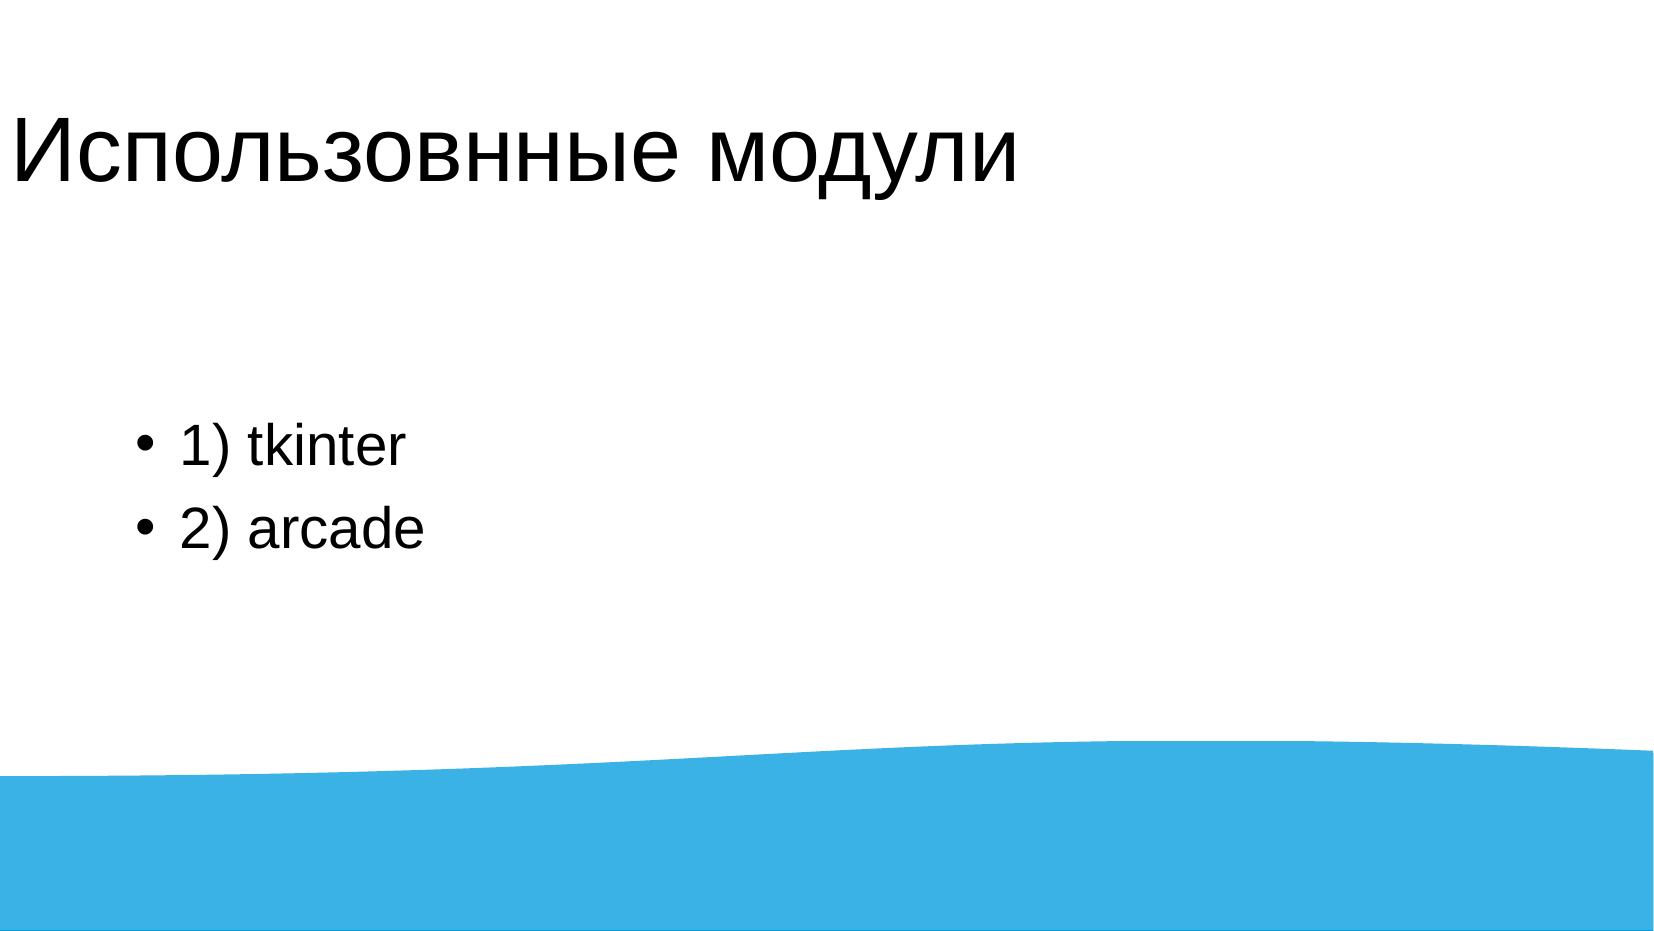

# Использовнные модули
1) tkinter
2) arcade